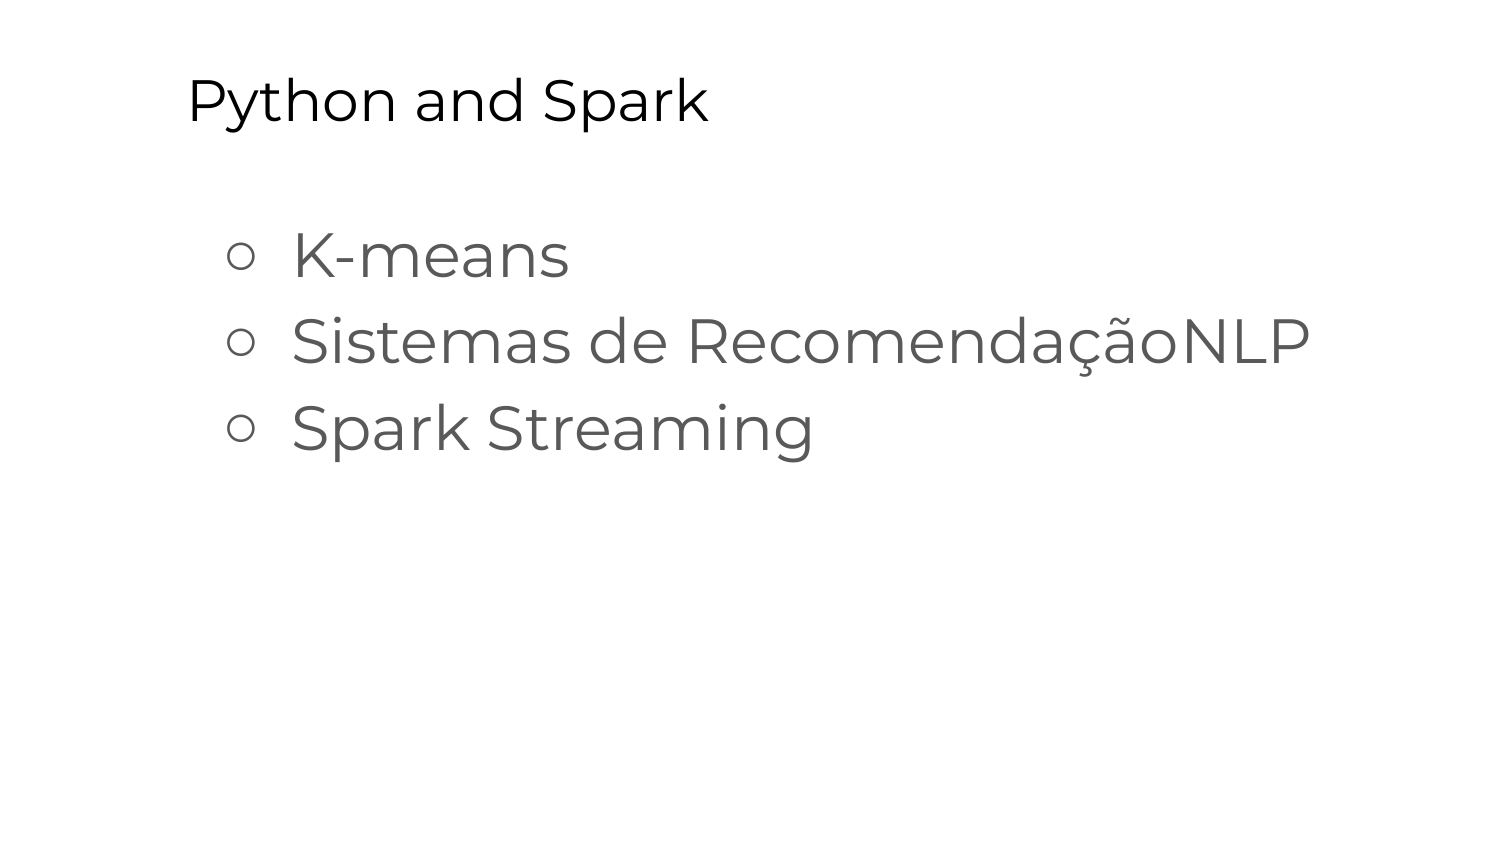

# Python and Spark
K-means
Sistemas de RecomendaçãoNLP
Spark Streaming